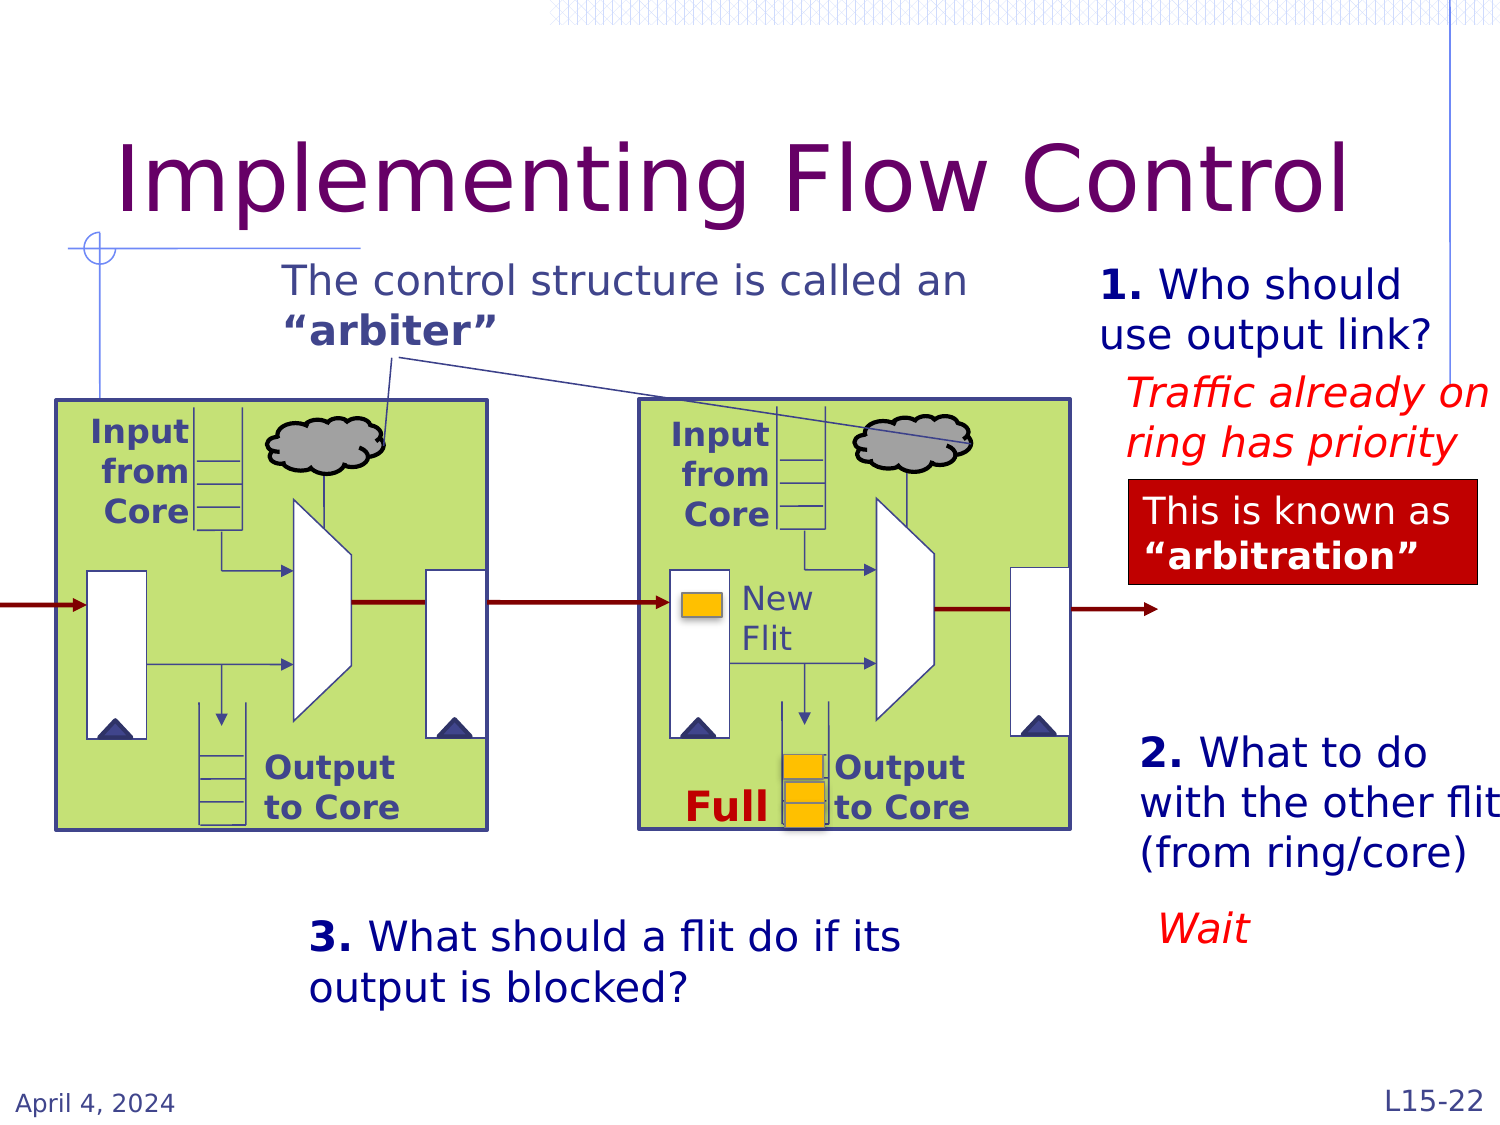

# Implementing Flow Control
The control structure is called an “arbiter”
1. Who should use output link?
Traffic already on ring has priority

Input from Core

Output to Core

Input from Core

Output to Core

This is known as “arbitration”
New Flit

2. What to do with the other flit (from ring/core)

Full

Wait
3. What should a flit do if its output is blocked?
April 4, 2024
L15-22